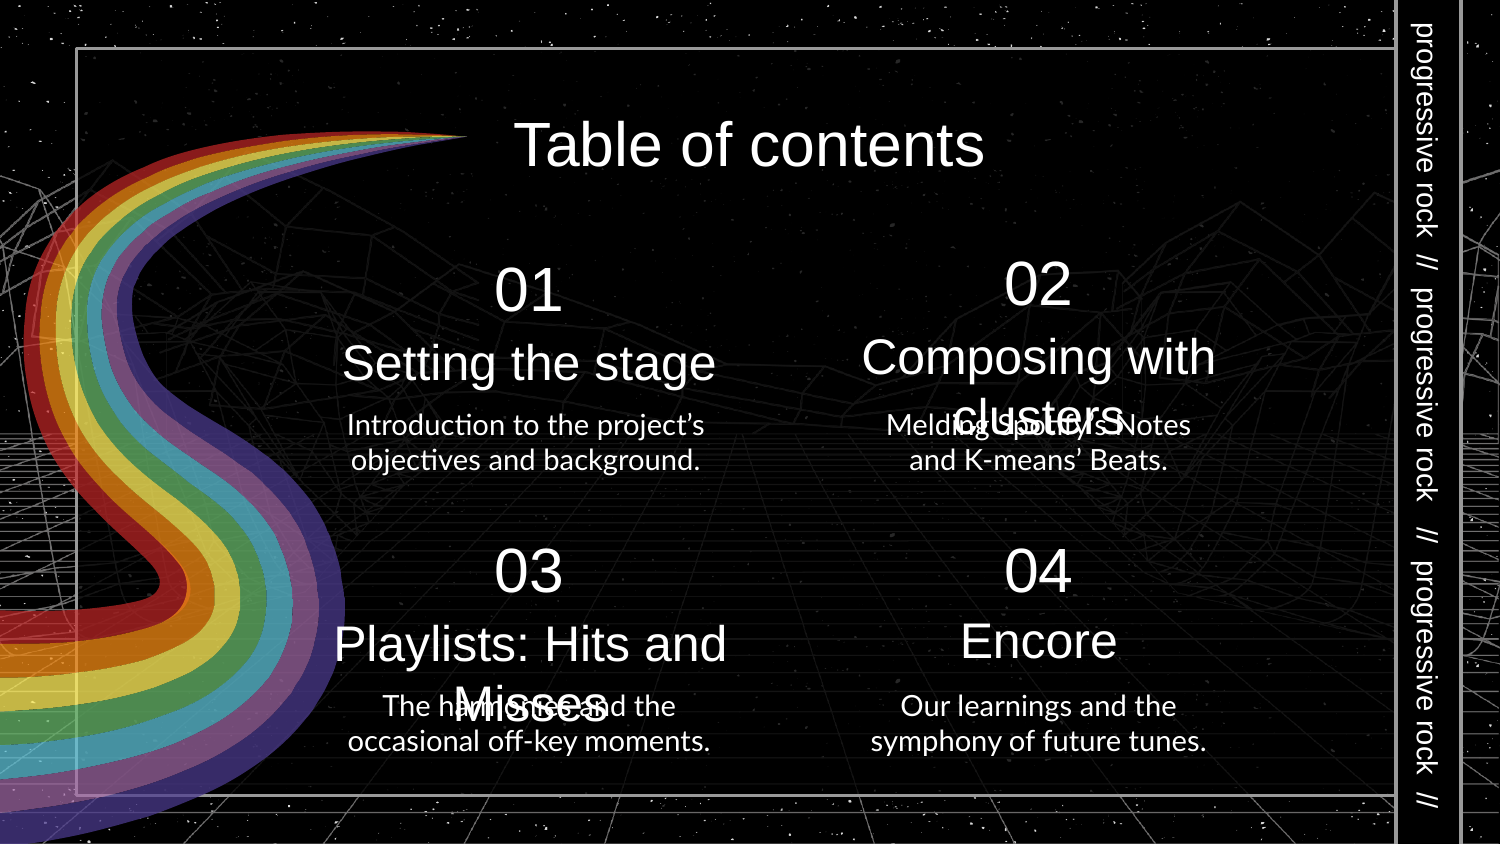

# Table of contents
02
01
Composing with clusters
Setting the stage
Melding Spotify’s Notes and K-means’ Beats.
Introduction to the project’s objectives and background.
03
04
Encore
Playlists: Hits and Misses
The harmonies and the occasional off-key moments.
Our learnings and the symphony of future tunes.